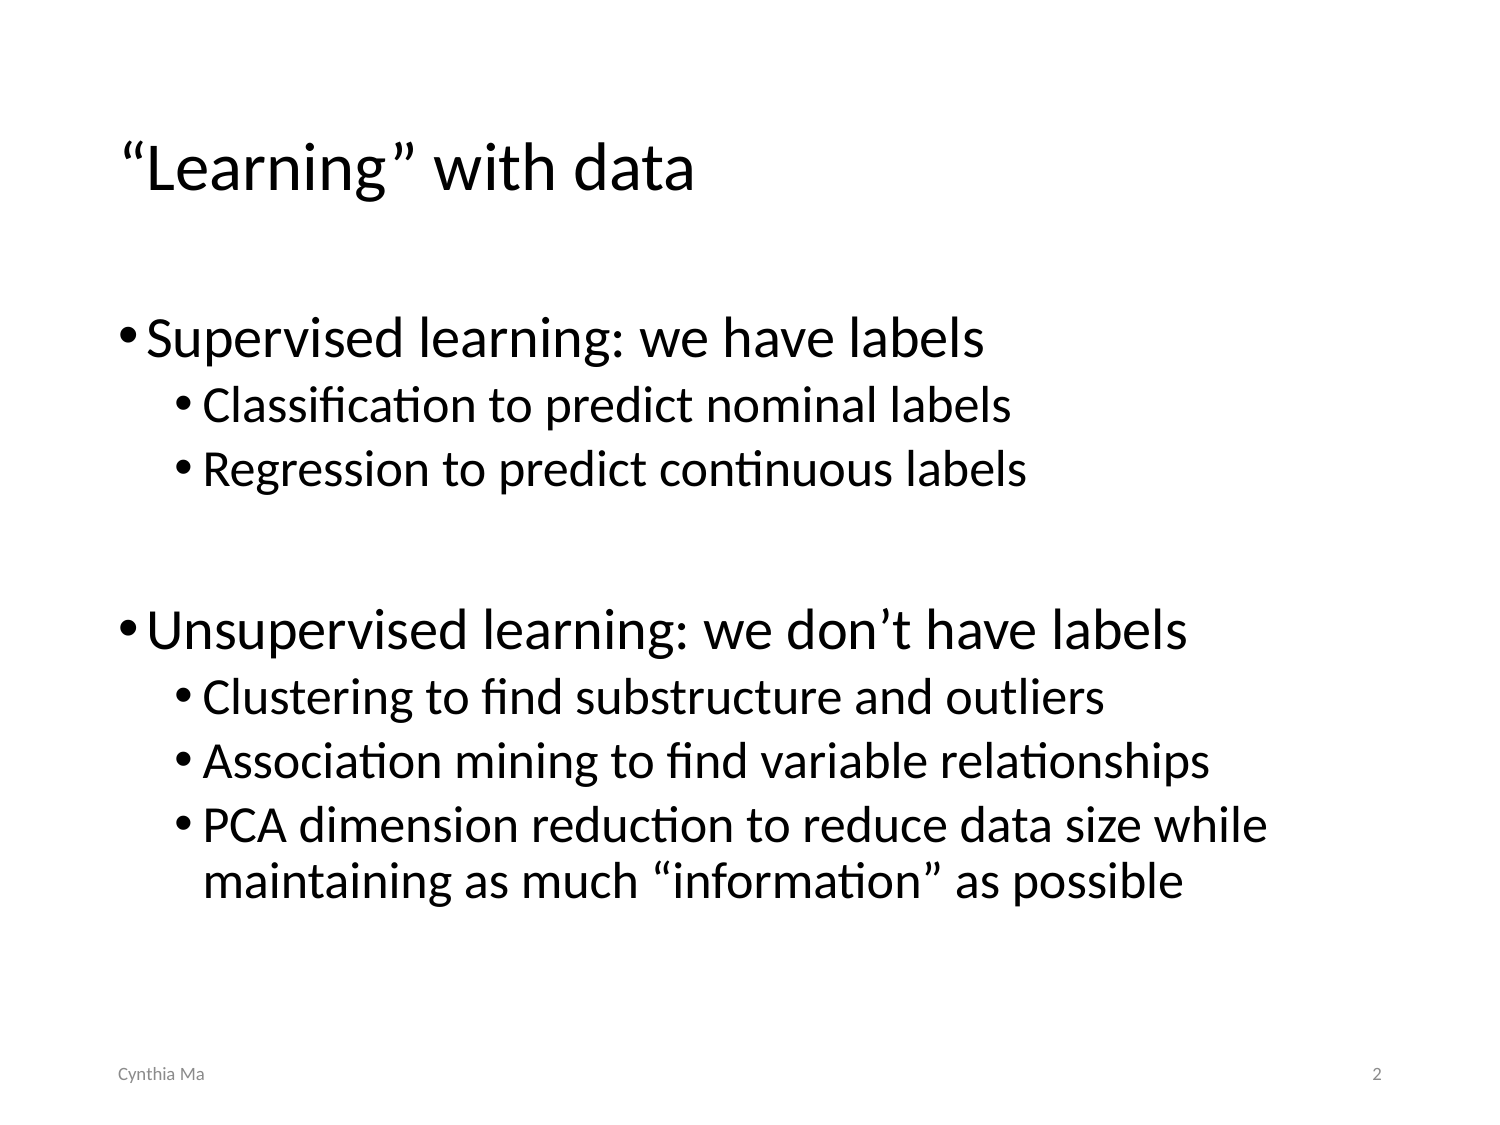

# “Learning” with data
Supervised learning: we have labels
Classification to predict nominal labels
Regression to predict continuous labels

Unsupervised learning: we don’t have labels
Clustering to find substructure and outliers
Association mining to find variable relationships
PCA dimension reduction to reduce data size while maintaining as much “information” as possible

Cynthia Ma
2